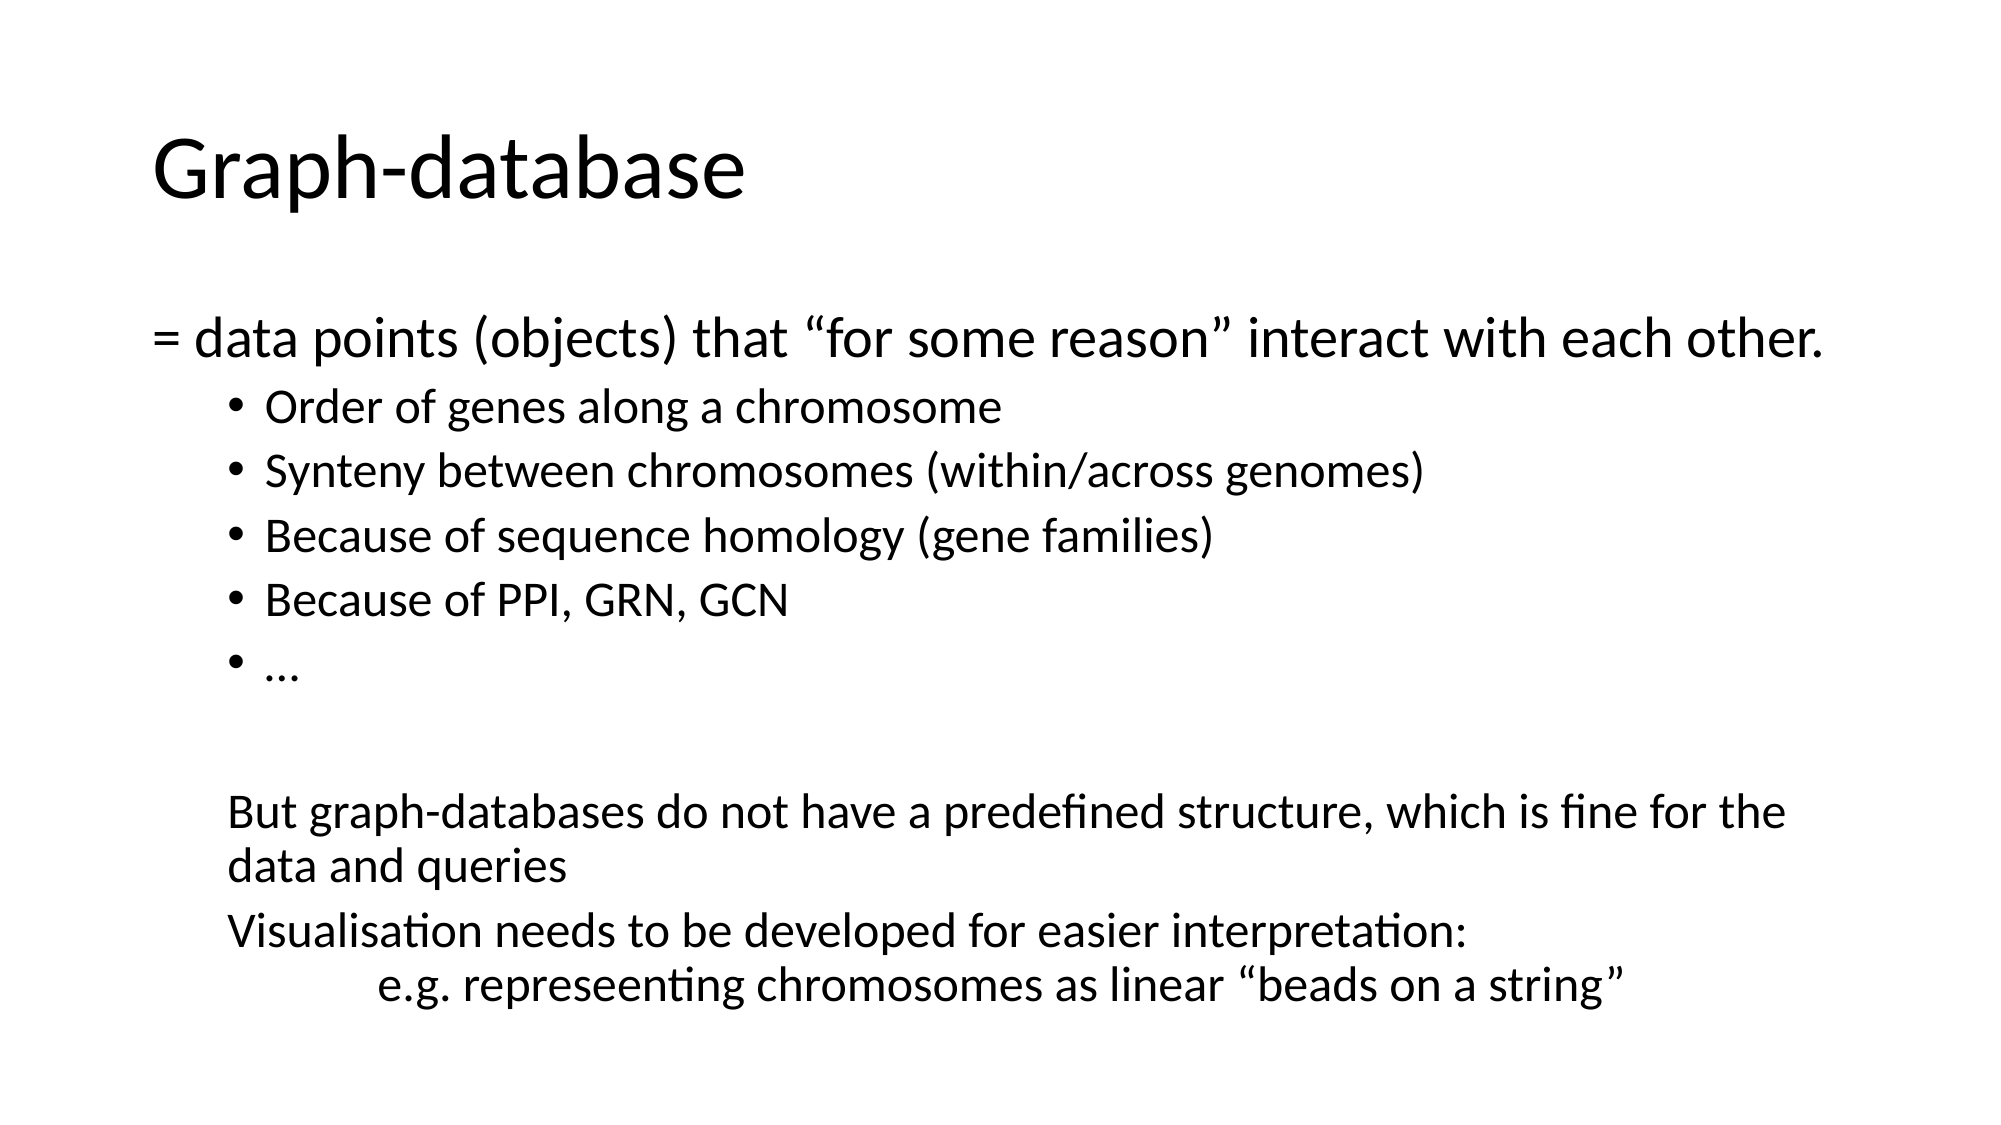

# Graph-database
= data points (objects) that “for some reason” interact with each other.
Order of genes along a chromosome
Synteny between chromosomes (within/across genomes)
Because of sequence homology (gene families)
Because of PPI, GRN, GCN
…

But graph-databases do not have a predefined structure, which is fine for the data and queries
Visualisation needs to be developed for easier interpretation:
	e.g. represeenting chromosomes as linear “beads on a string”